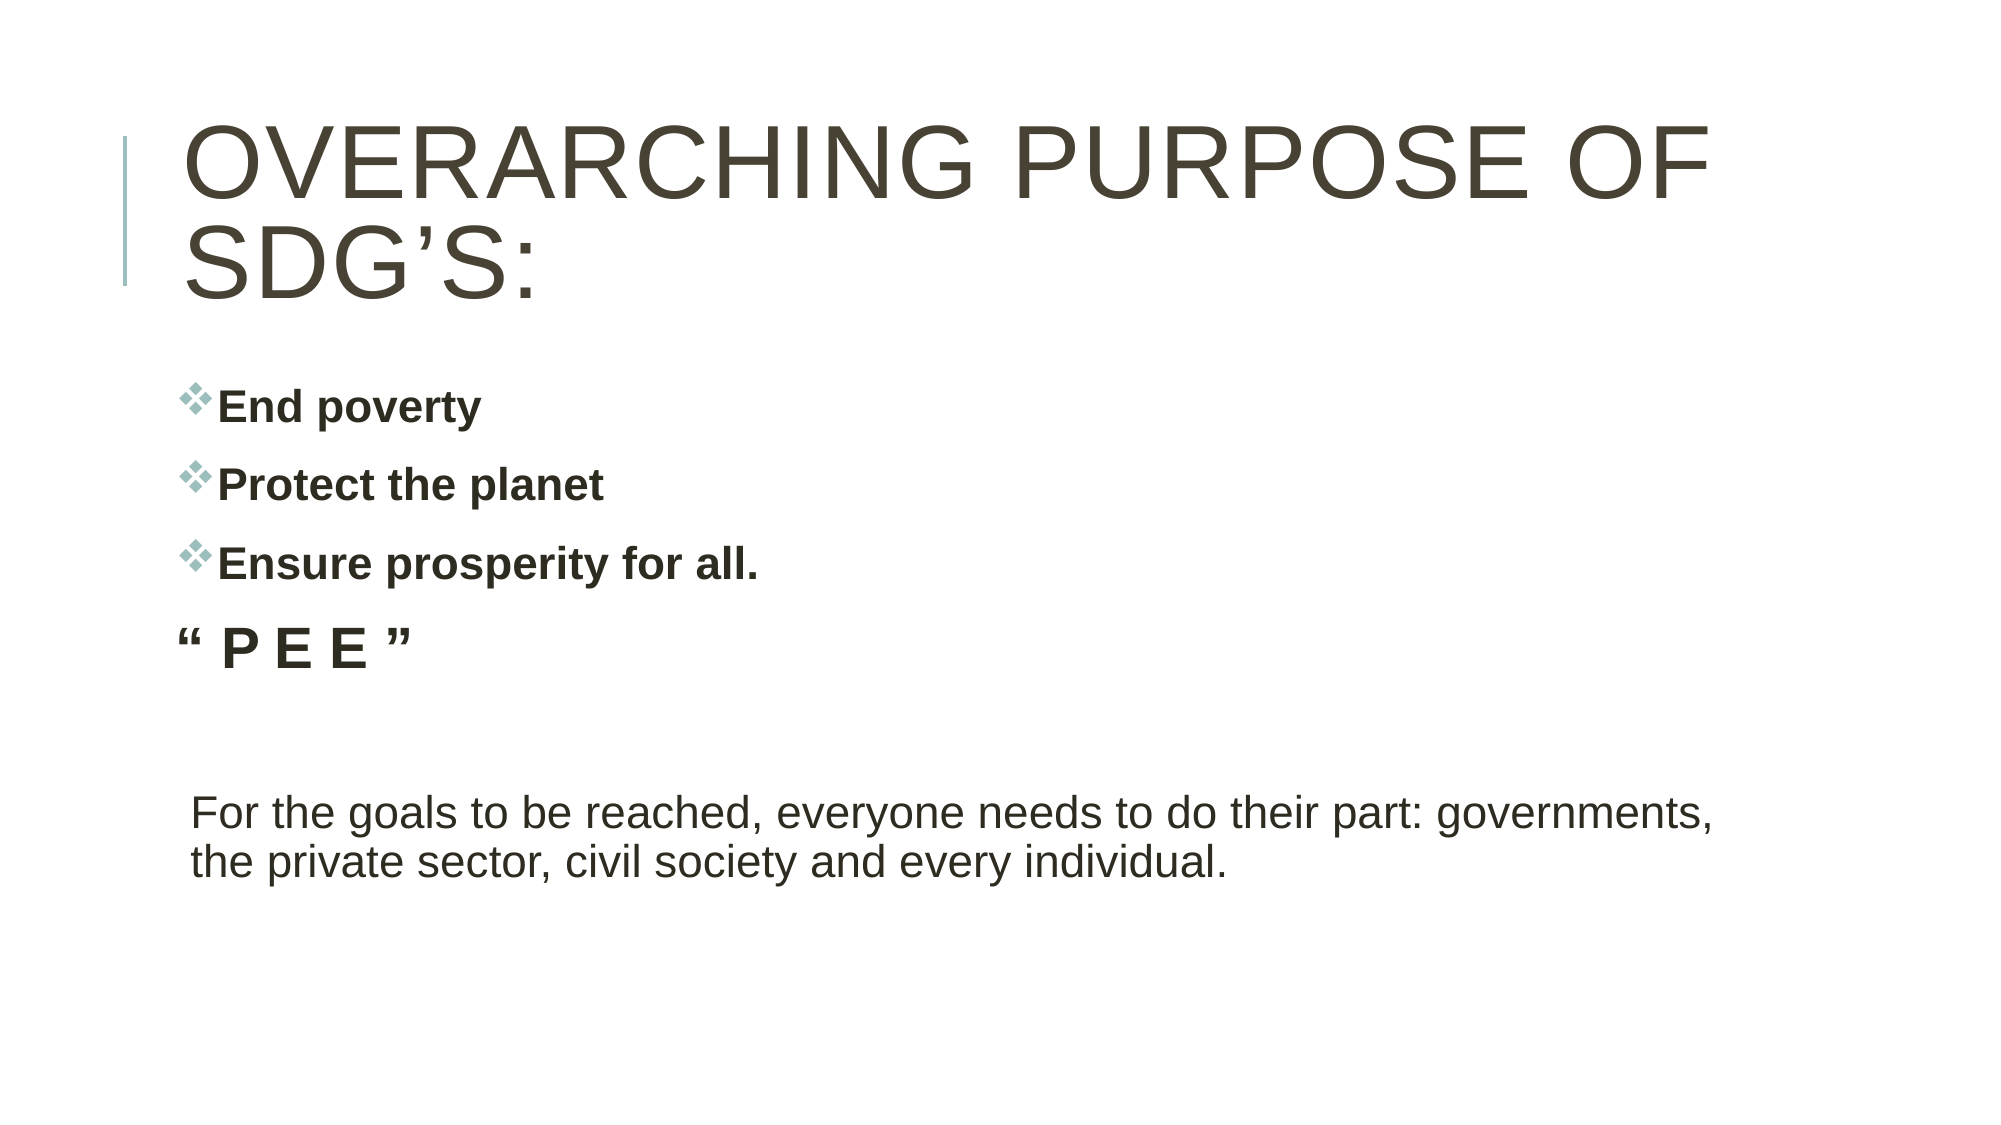

# Overarching PURPOSE of SDG’S:
End poverty
Protect the planet
Ensure prosperity for all.
“ P E E ”

For the goals to be reached, everyone needs to do their part: governments, the private sector, civil society and every individual.